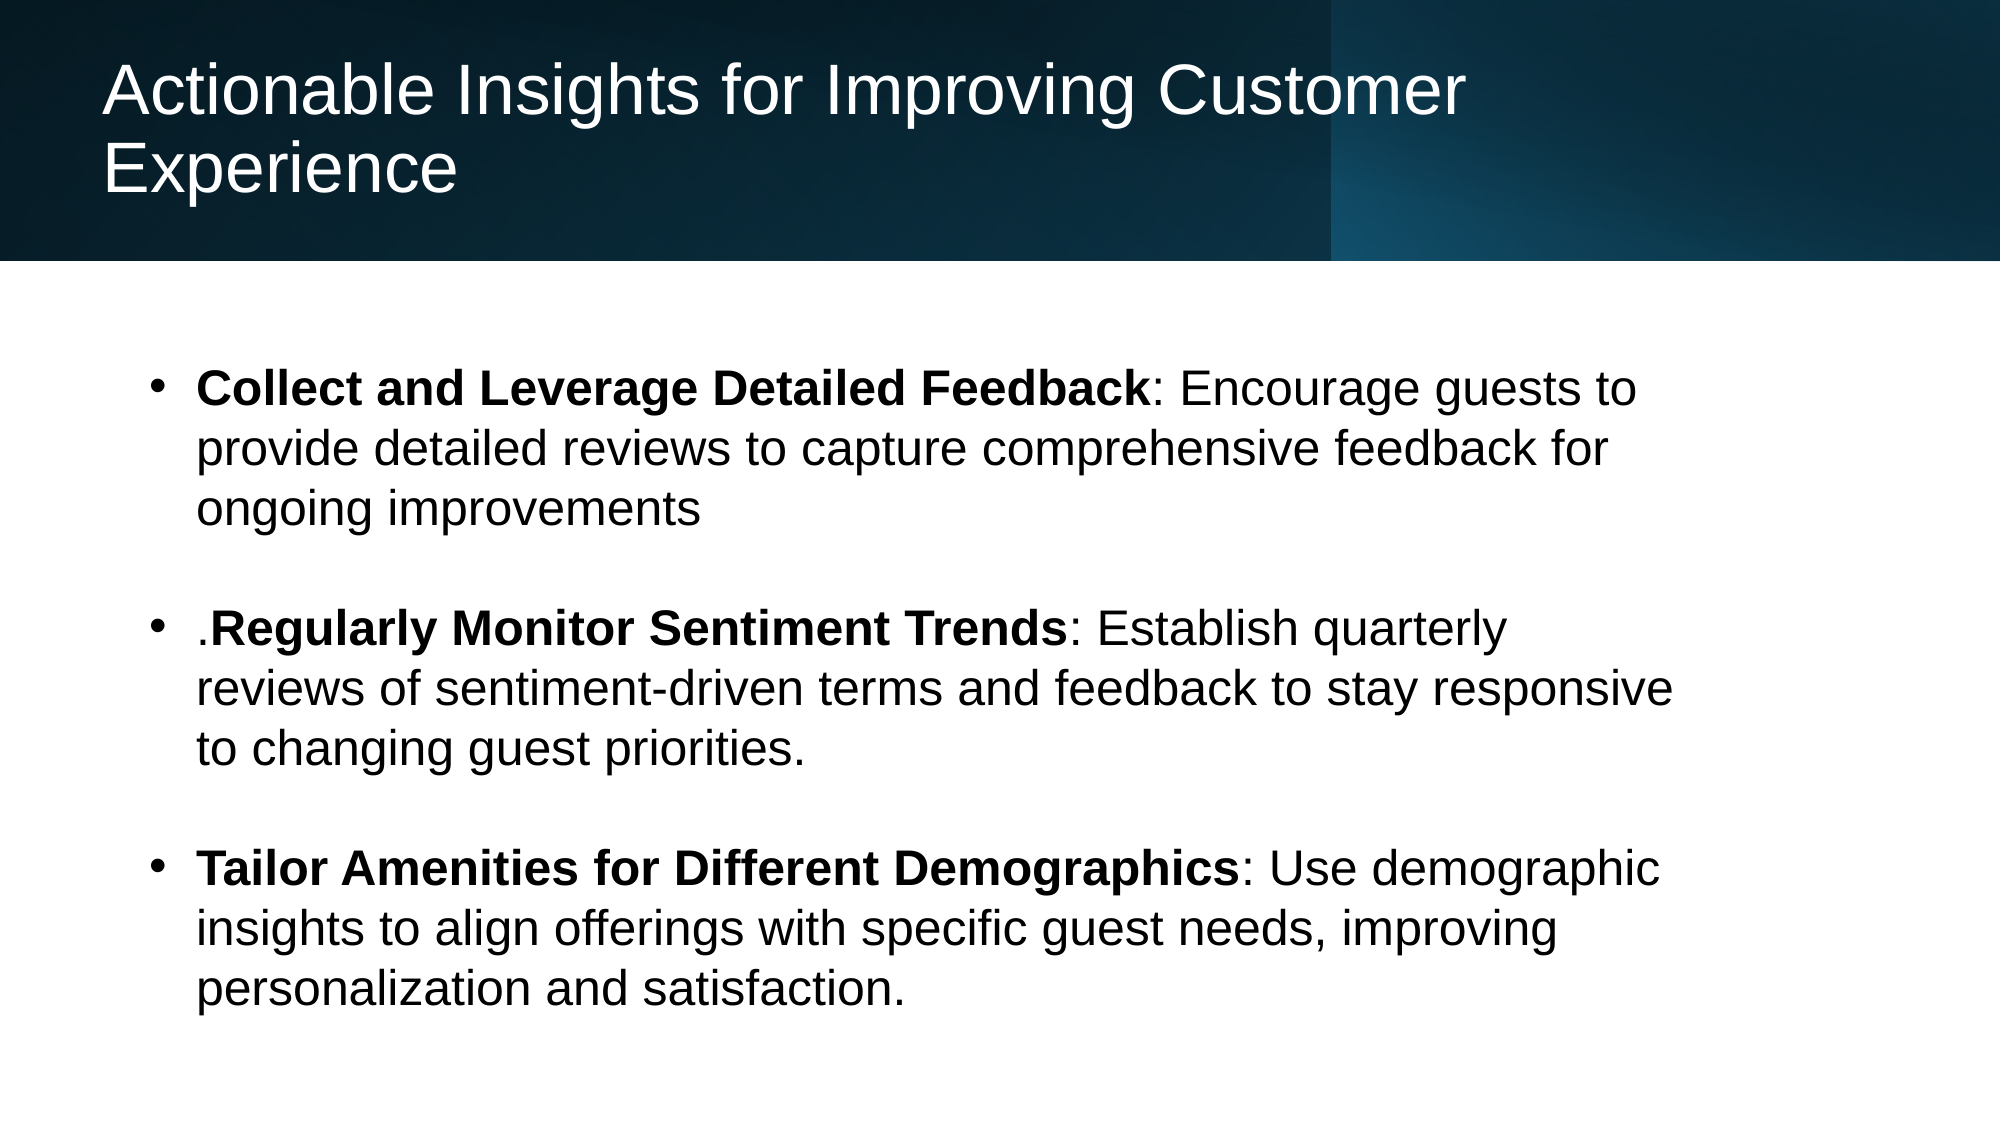

# Actionable Insights for Improving Customer Experience

Collect and Leverage Detailed Feedback: Encourage guests to provide detailed reviews to capture comprehensive feedback for ongoing improvements

.Regularly Monitor Sentiment Trends: Establish quarterly reviews of sentiment-driven terms and feedback to stay responsive to changing guest priorities.

Tailor Amenities for Different Demographics: Use demographic insights to align offerings with specific guest needs, improving personalization and satisfaction.